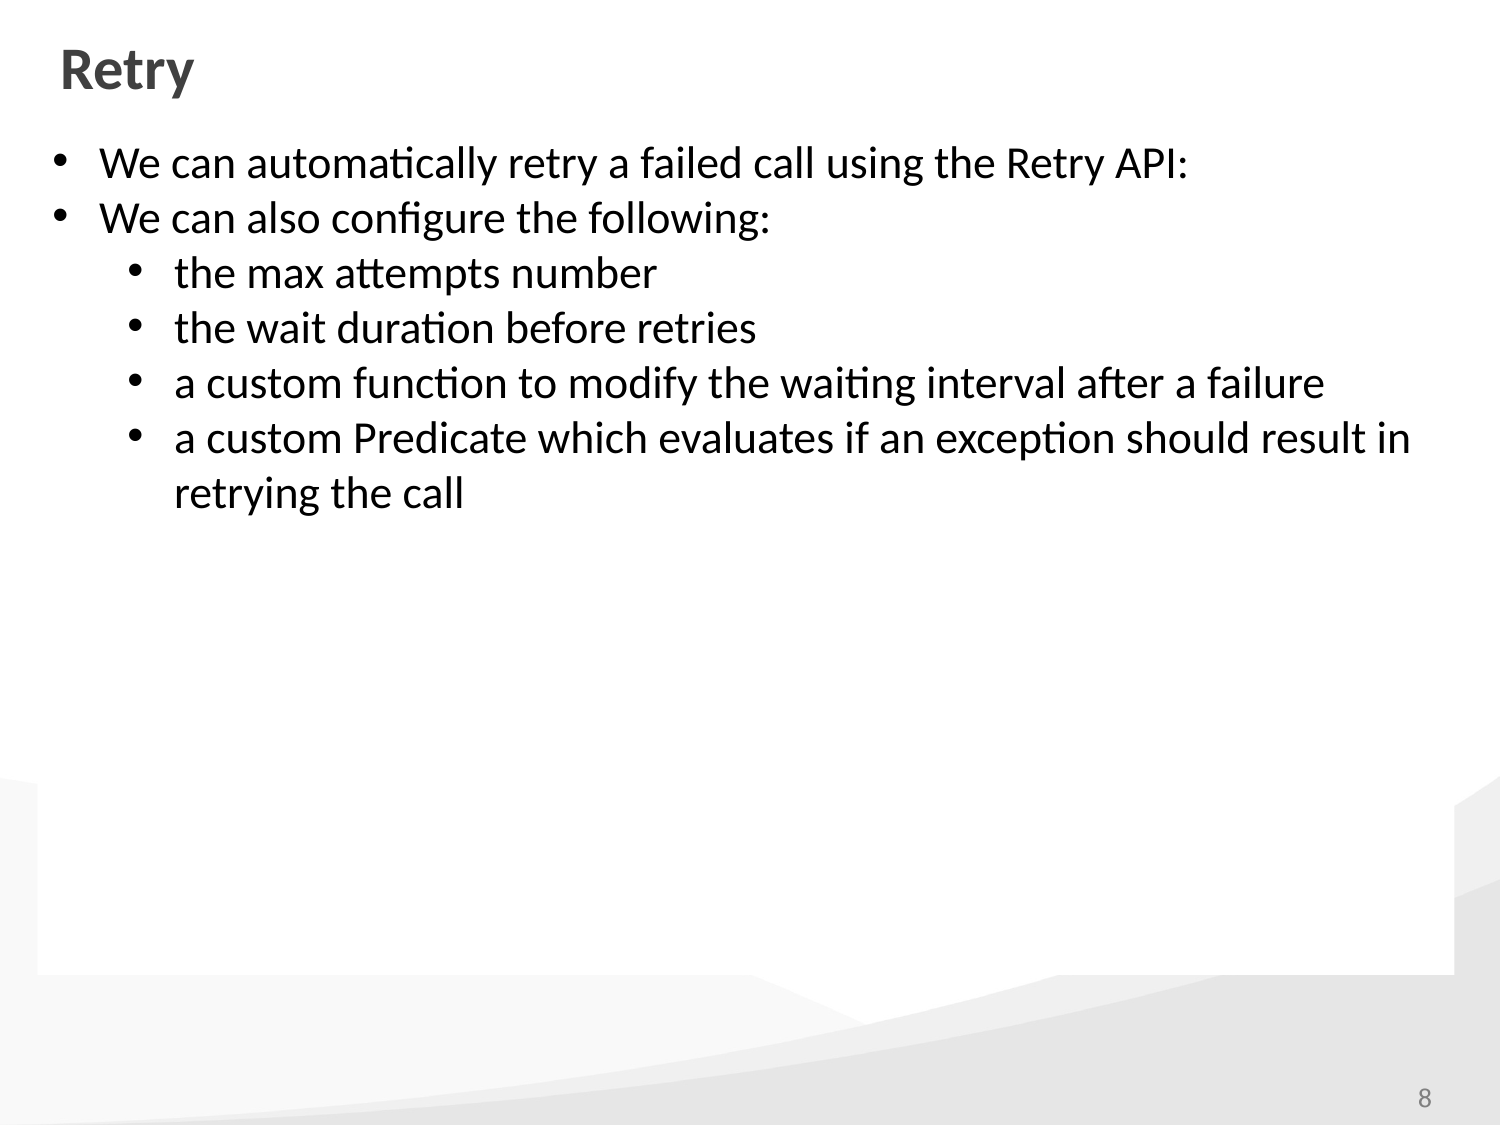

# Retry
We can automatically retry a failed call using the Retry API:
We can also configure the following:
the max attempts number
the wait duration before retries
a custom function to modify the waiting interval after a failure
a custom Predicate which evaluates if an exception should result in retrying the call